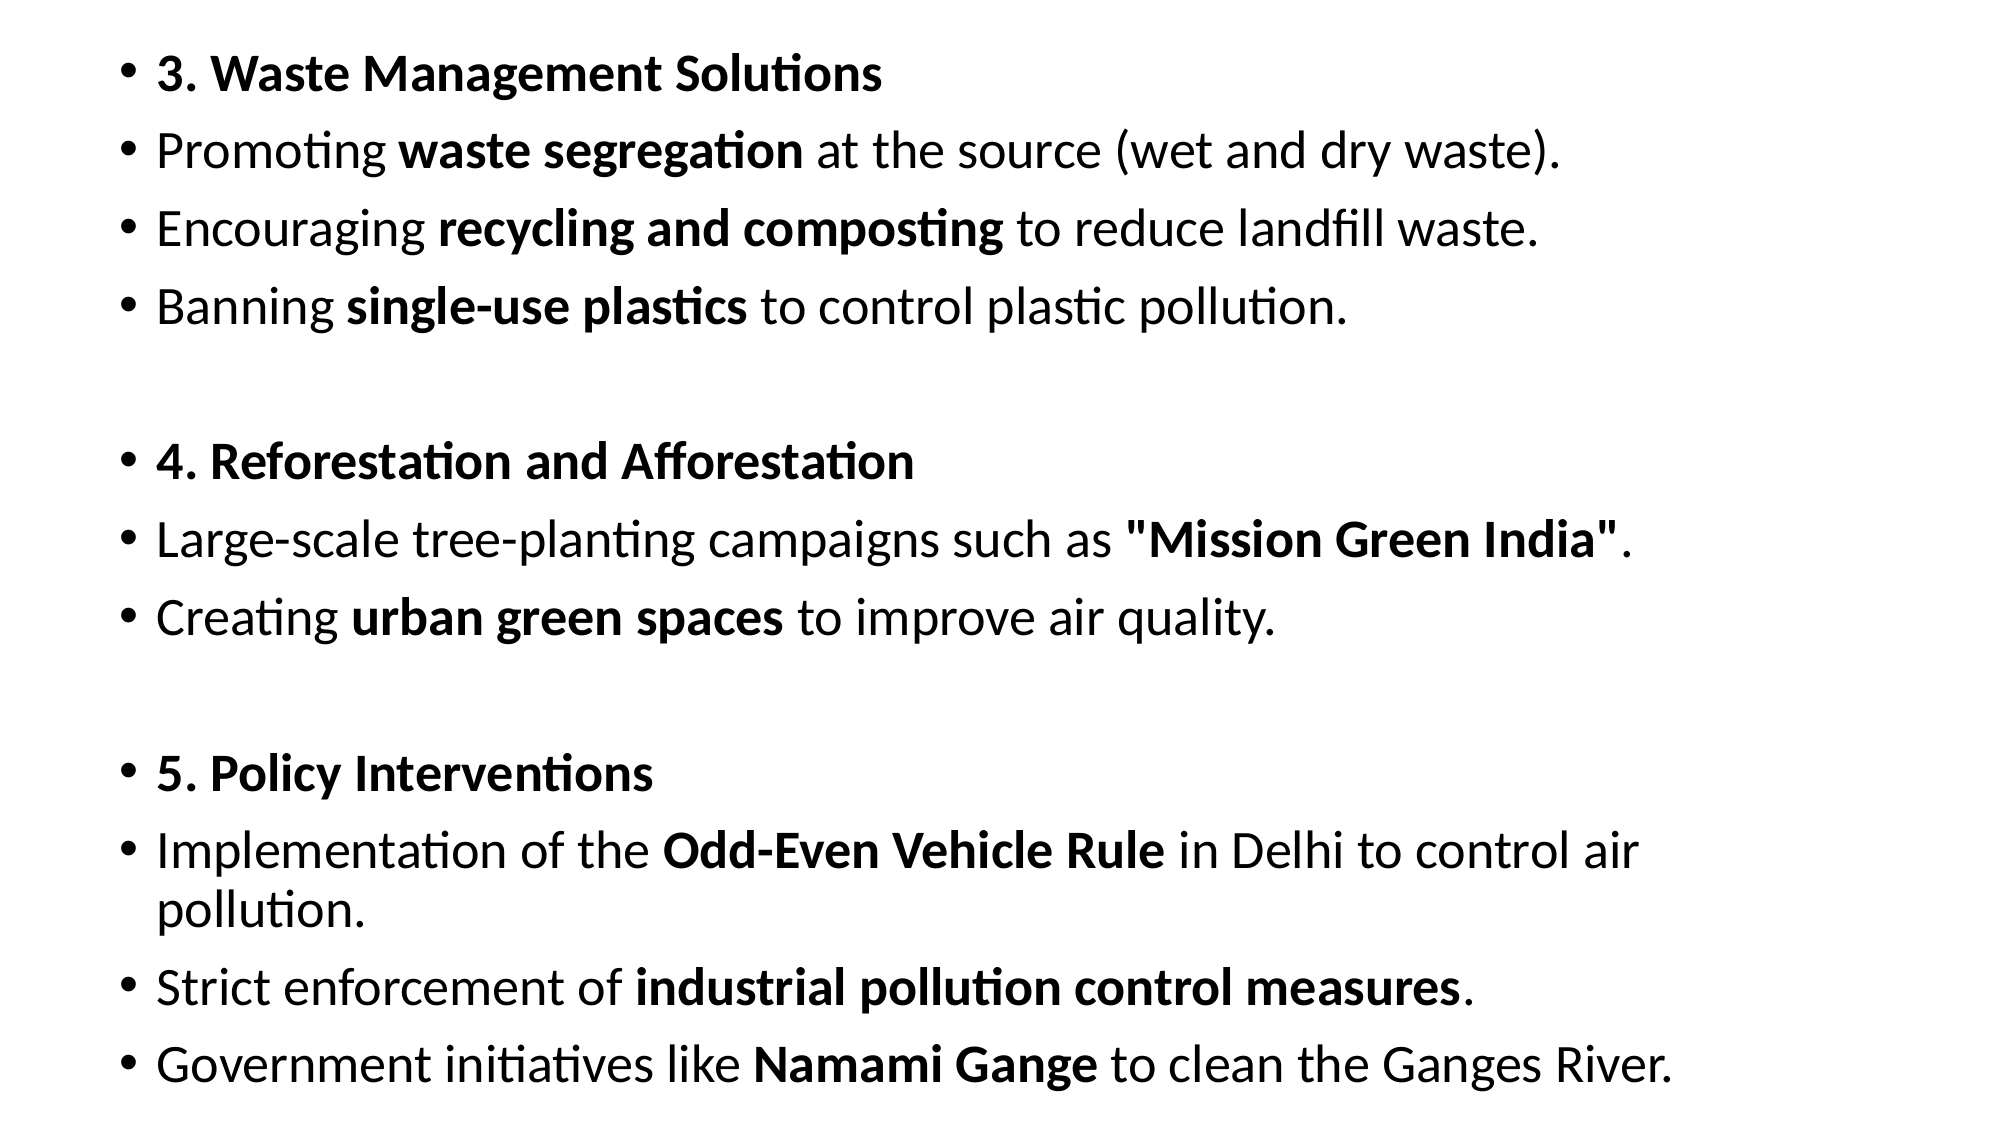

3. Waste Management Solutions
Promoting waste segregation at the source (wet and dry waste).
Encouraging recycling and composting to reduce landfill waste.
Banning single-use plastics to control plastic pollution.

4. Reforestation and Afforestation
Large-scale tree-planting campaigns such as "Mission Green India".
Creating urban green spaces to improve air quality.

5. Policy Interventions
Implementation of the Odd-Even Vehicle Rule in Delhi to control air pollution.
Strict enforcement of industrial pollution control measures.
Government initiatives like Namami Gange to clean the Ganges River.